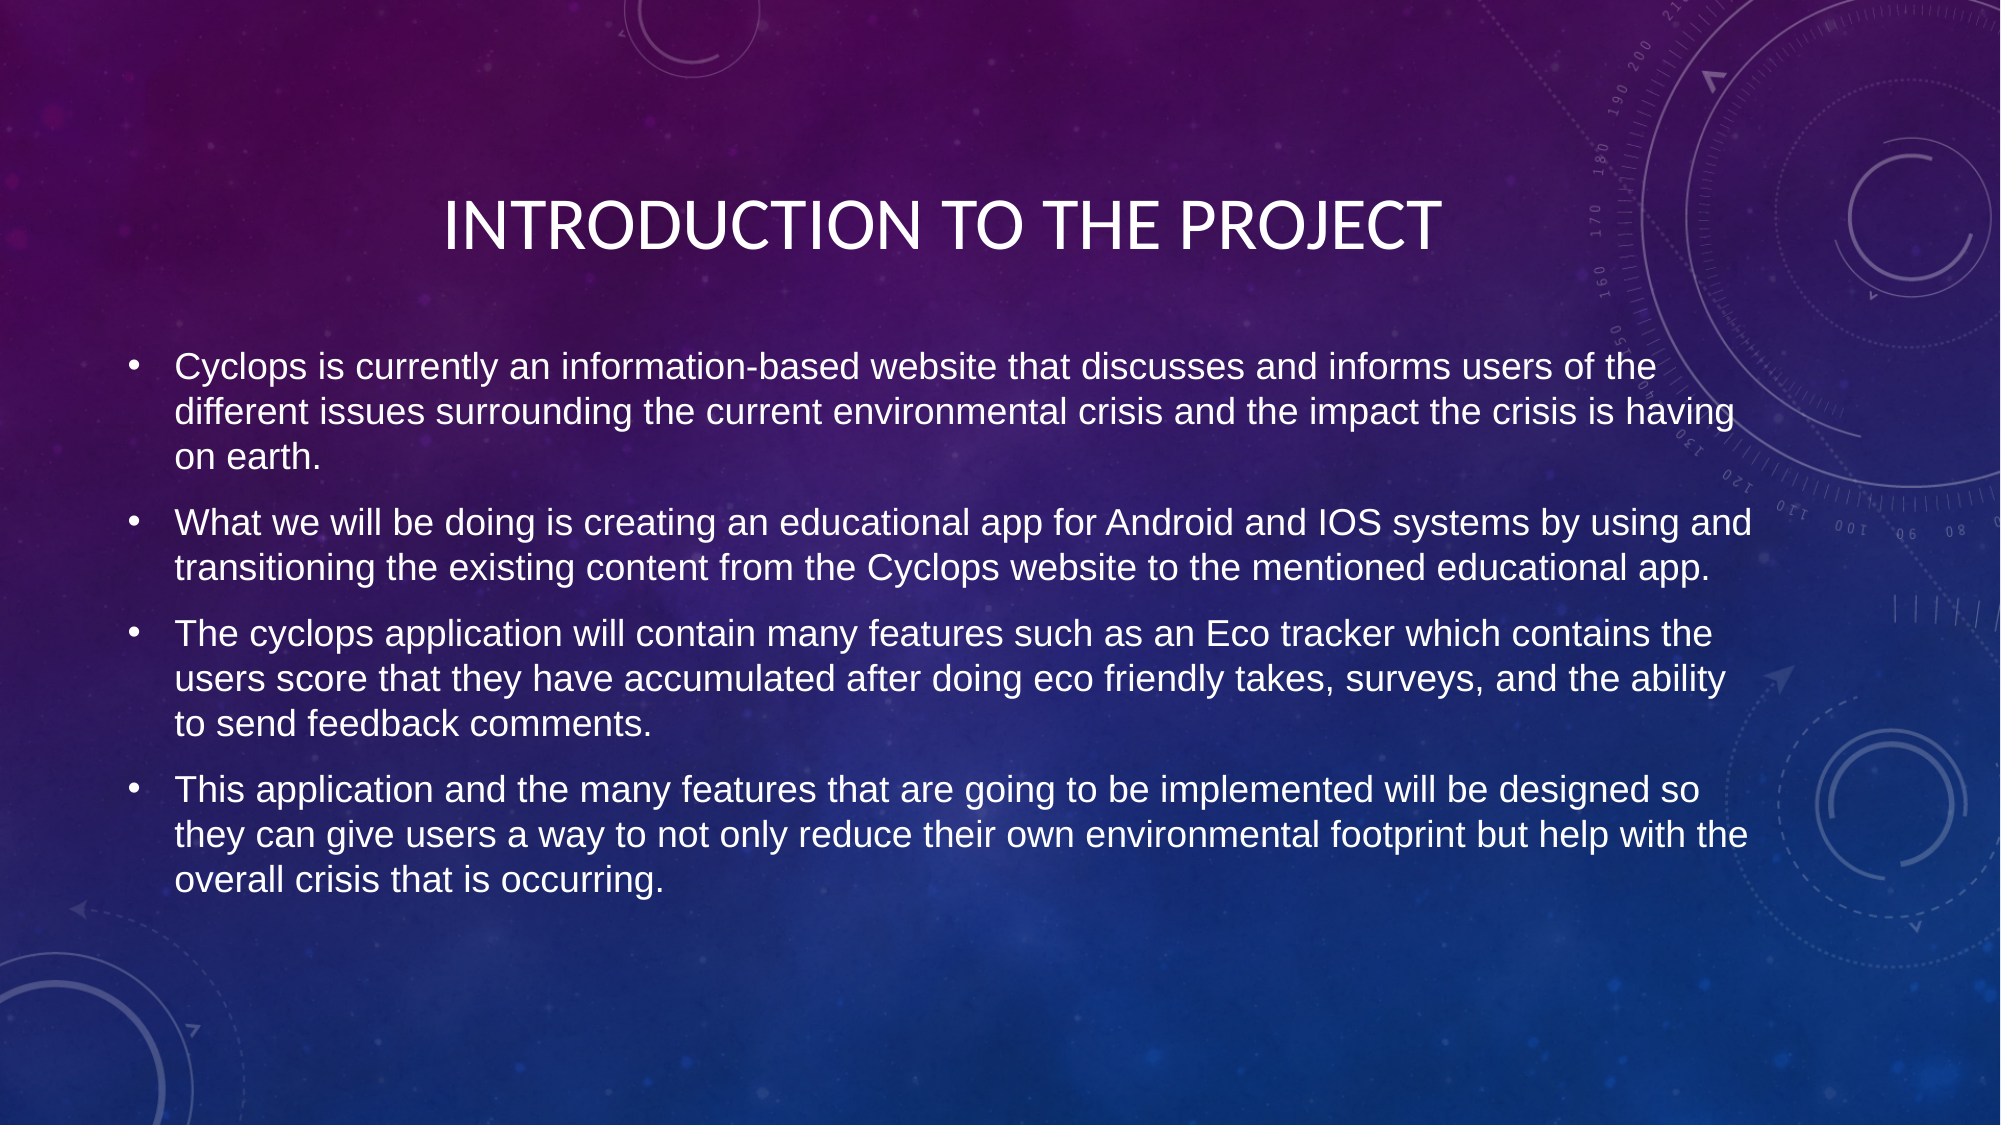

# Introduction to the Project
Cyclops is currently an information-based website that discusses and informs users of the different issues surrounding the current environmental crisis and the impact the crisis is having on earth.
What we will be doing is creating an educational app for Android and IOS systems by using and transitioning the existing content from the Cyclops website to the mentioned educational app.
The cyclops application will contain many features such as an Eco tracker which contains the users score that they have accumulated after doing eco friendly takes, surveys, and the ability to send feedback comments.
This application and the many features that are going to be implemented will be designed so they can give users a way to not only reduce their own environmental footprint but help with the overall crisis that is occurring.